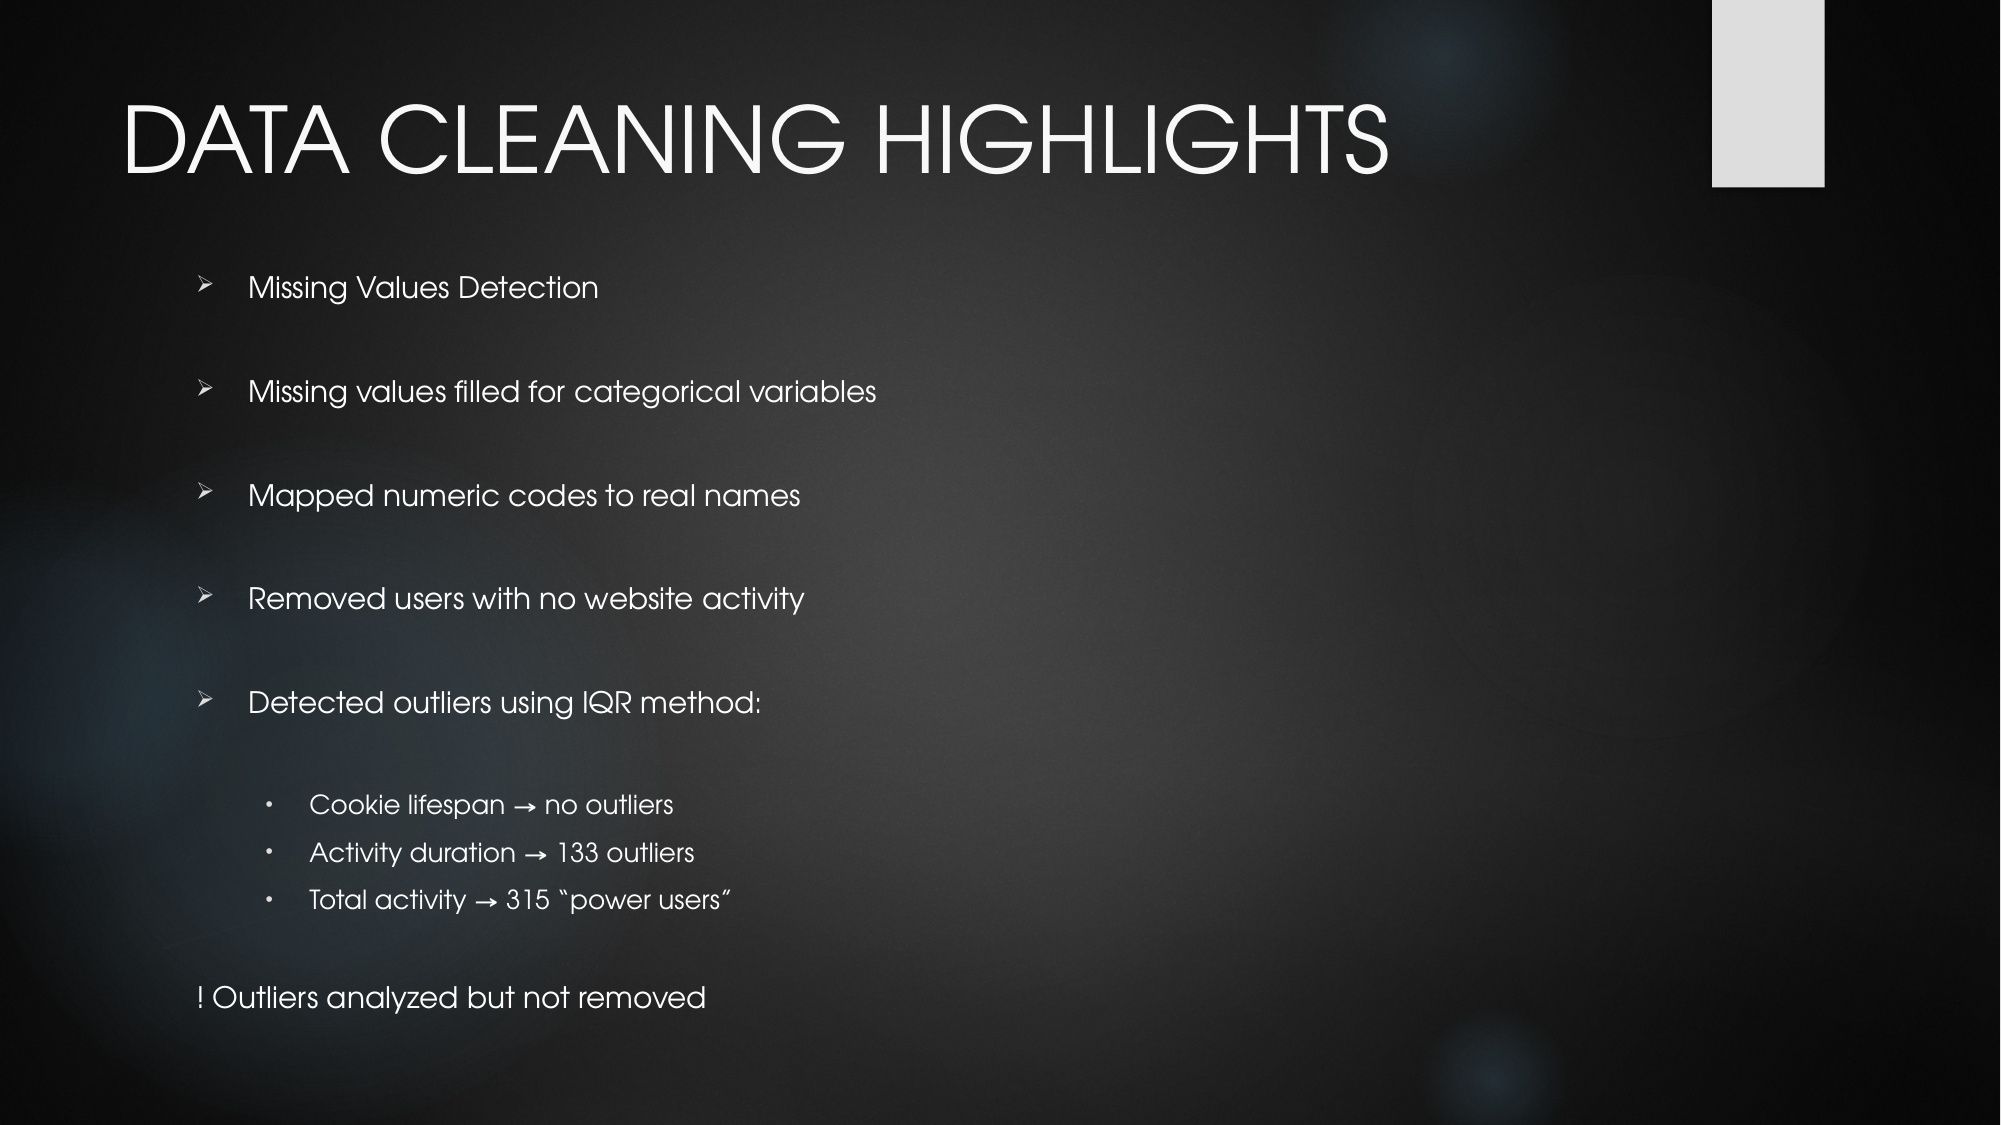

# DATA CLEANING HIGHLIGHTS
Missing Values Detection

Missing values filled for categorical variables

Mapped numeric codes to real names

Removed users with no website activity

Detected outliers using IQR method:

Cookie lifespan → no outliers
Activity duration → 133 outliers
Total activity → 315 “power users”

! Outliers analyzed but not removed